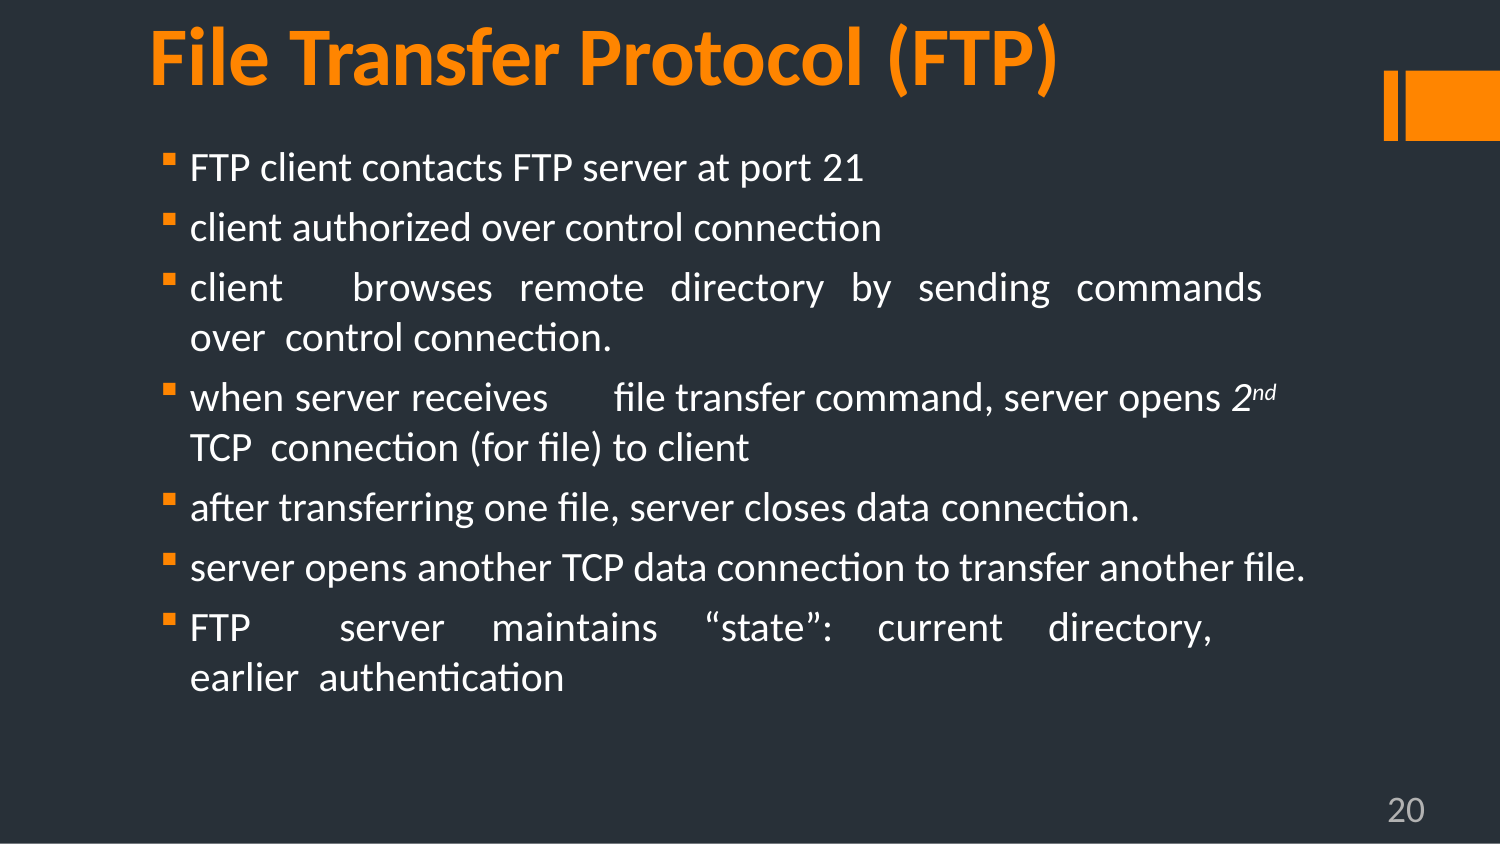

# File Transfer Protocol (FTP)
FTP client contacts FTP server at port 21
client authorized over control connection
client	browses	remote	directory	by	sending	commands	over  control connection.
when server receives	file transfer command, server opens 2nd TCP  connection (for file) to client
after transferring one file, server closes data connection.
server opens another TCP data connection to transfer another file.
FTP	server	maintains	“state”:	current	directory,	earlier  authentication
20